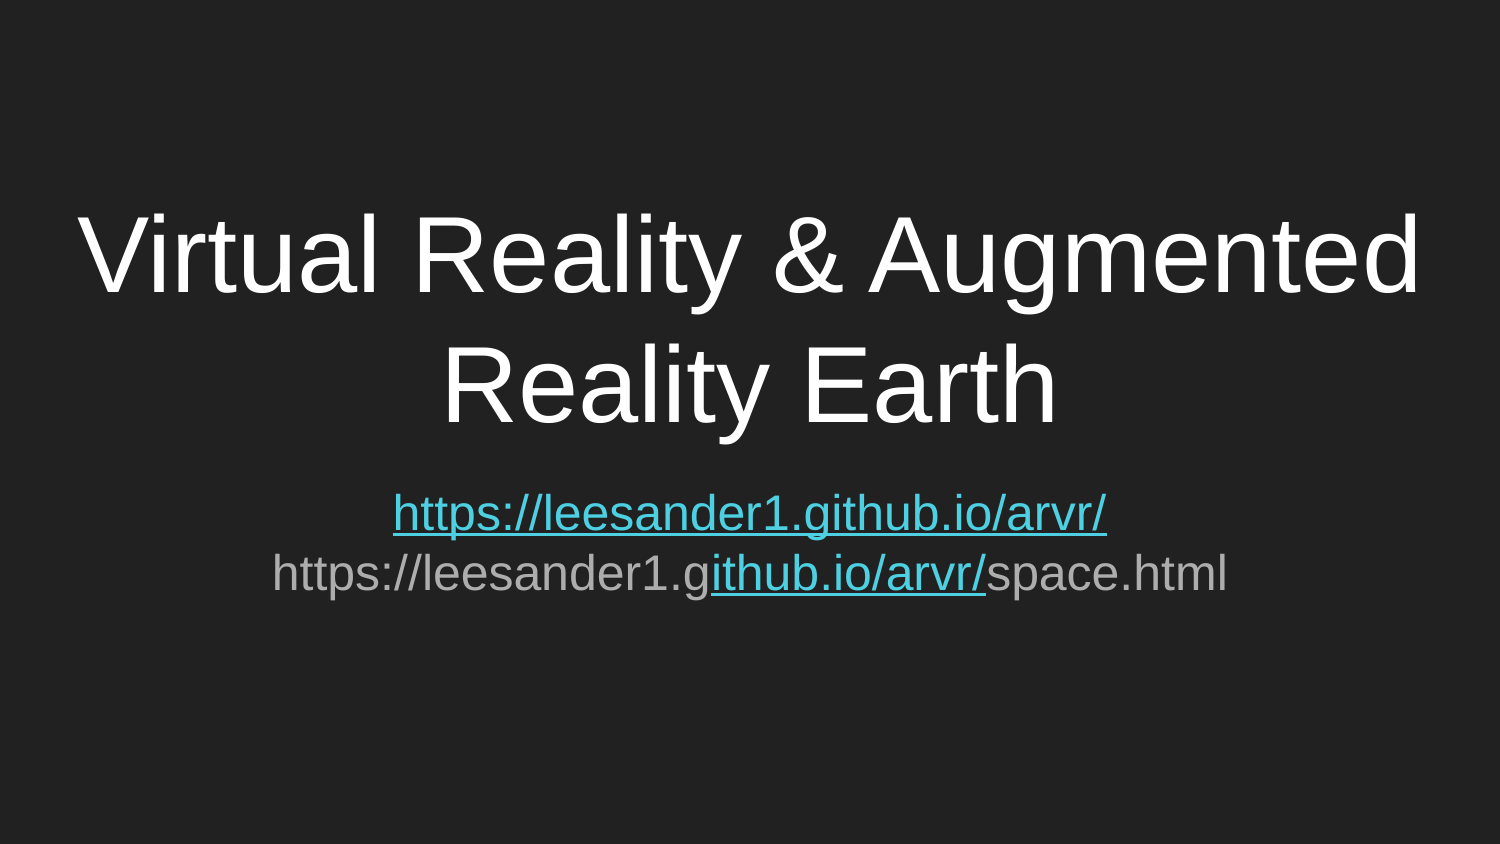

# Virtual Reality & Augmented Reality Earth
https://leesander1.github.io/arvr/
https://leesander1.github.io/arvr/space.html